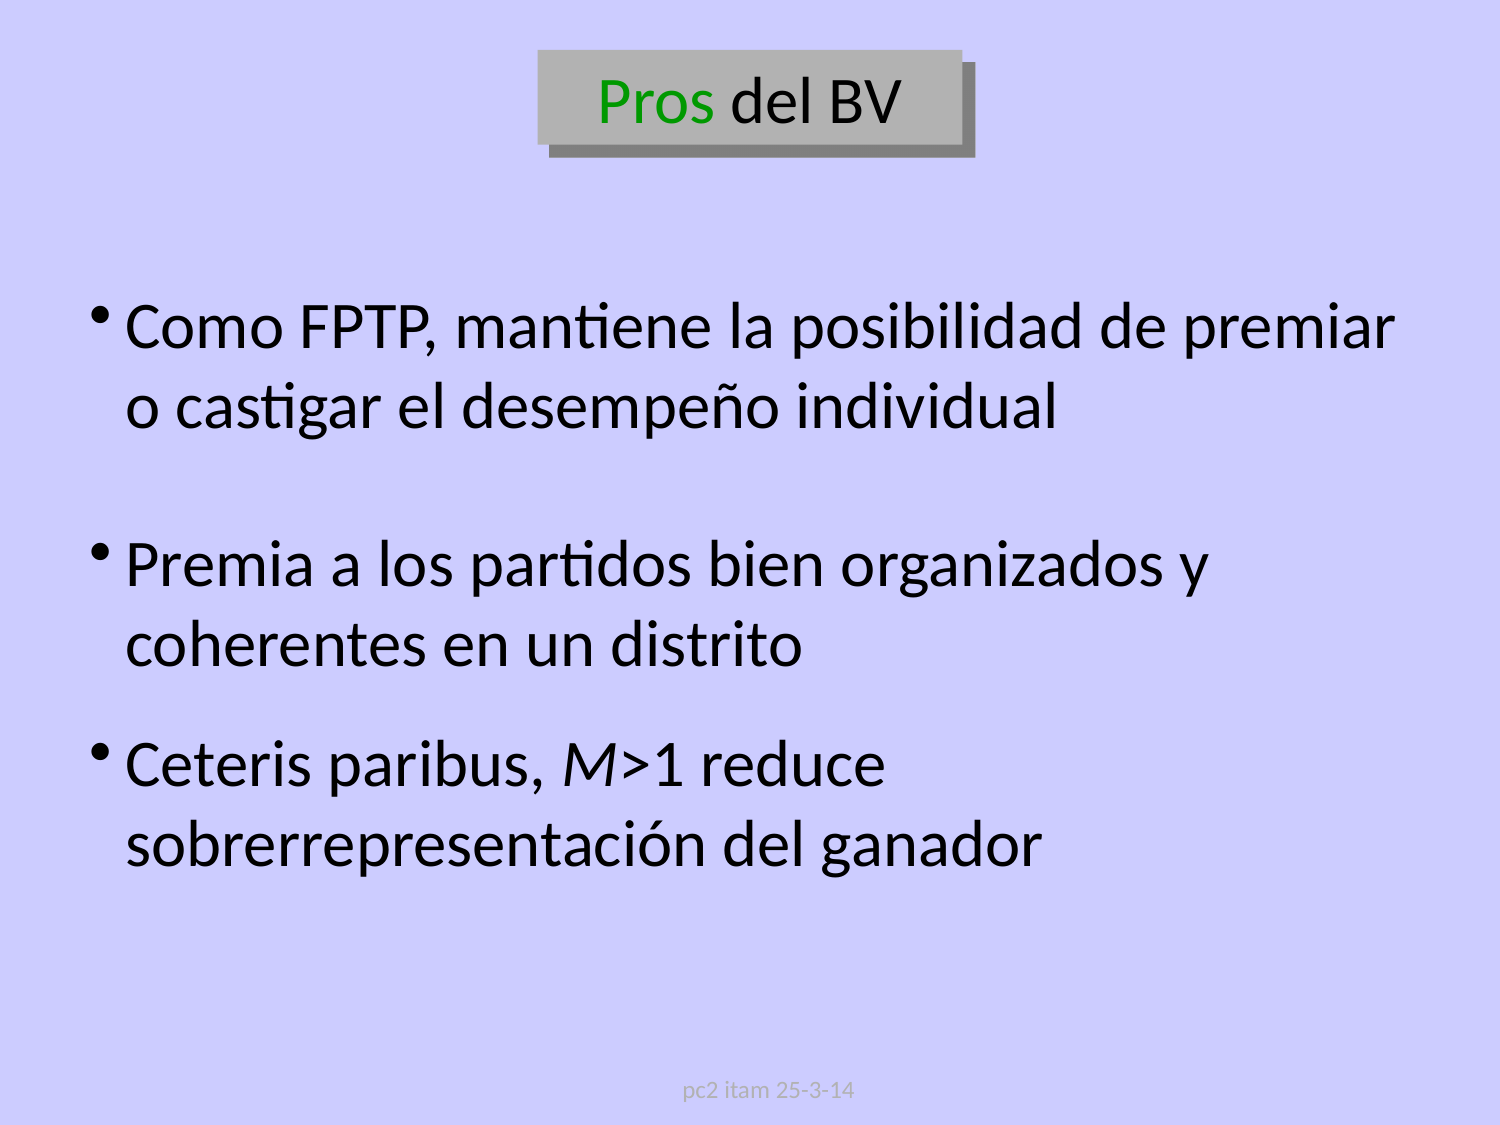

Pros del BV
Como FPTP, mantiene la posibilidad de premiar o castigar el desempeño individual
Premia a los partidos bien organizados y coherentes en un distrito
Ceteris paribus, M>1 reduce sobrerrepresentación del ganador